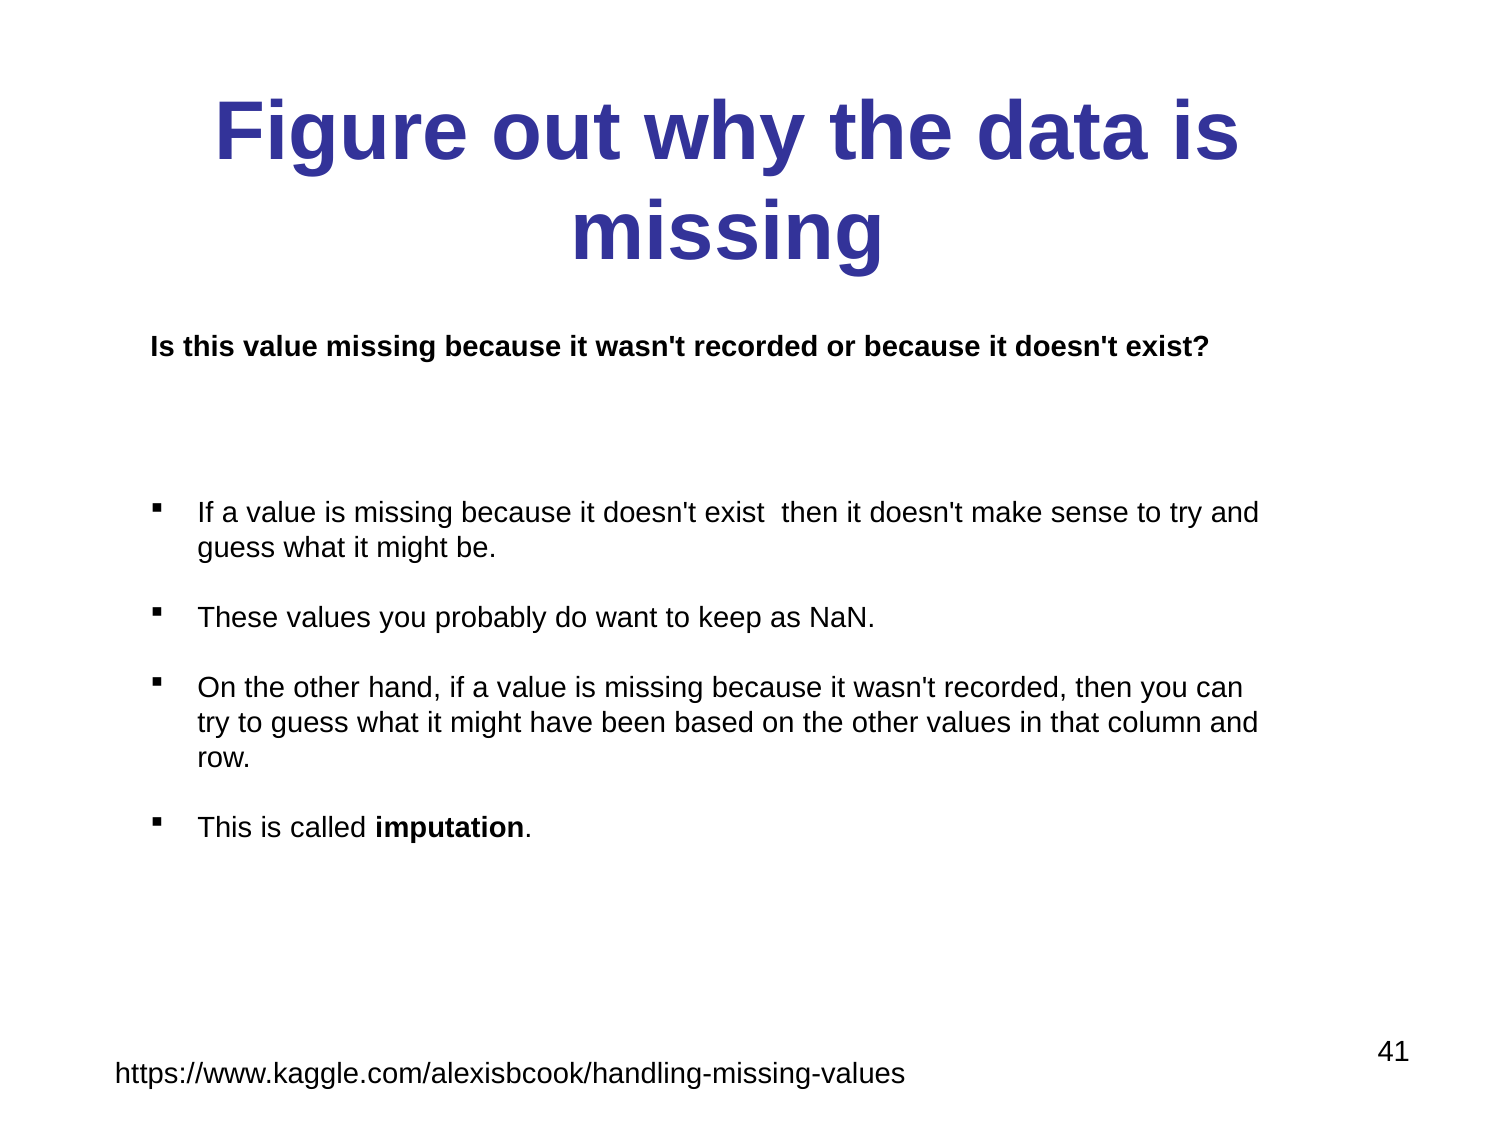

# Figure out why the data is missing

Is this value missing because it wasn't recorded or because it doesn't exist?
If a value is missing because it doesn't exist  then it doesn't make sense to try and guess what it might be.

These values you probably do want to keep as NaN.

On the other hand, if a value is missing because it wasn't recorded, then you can try to guess what it might have been based on the other values in that column and row.

This is called imputation.
41
https://www.kaggle.com/alexisbcook/handling-missing-values